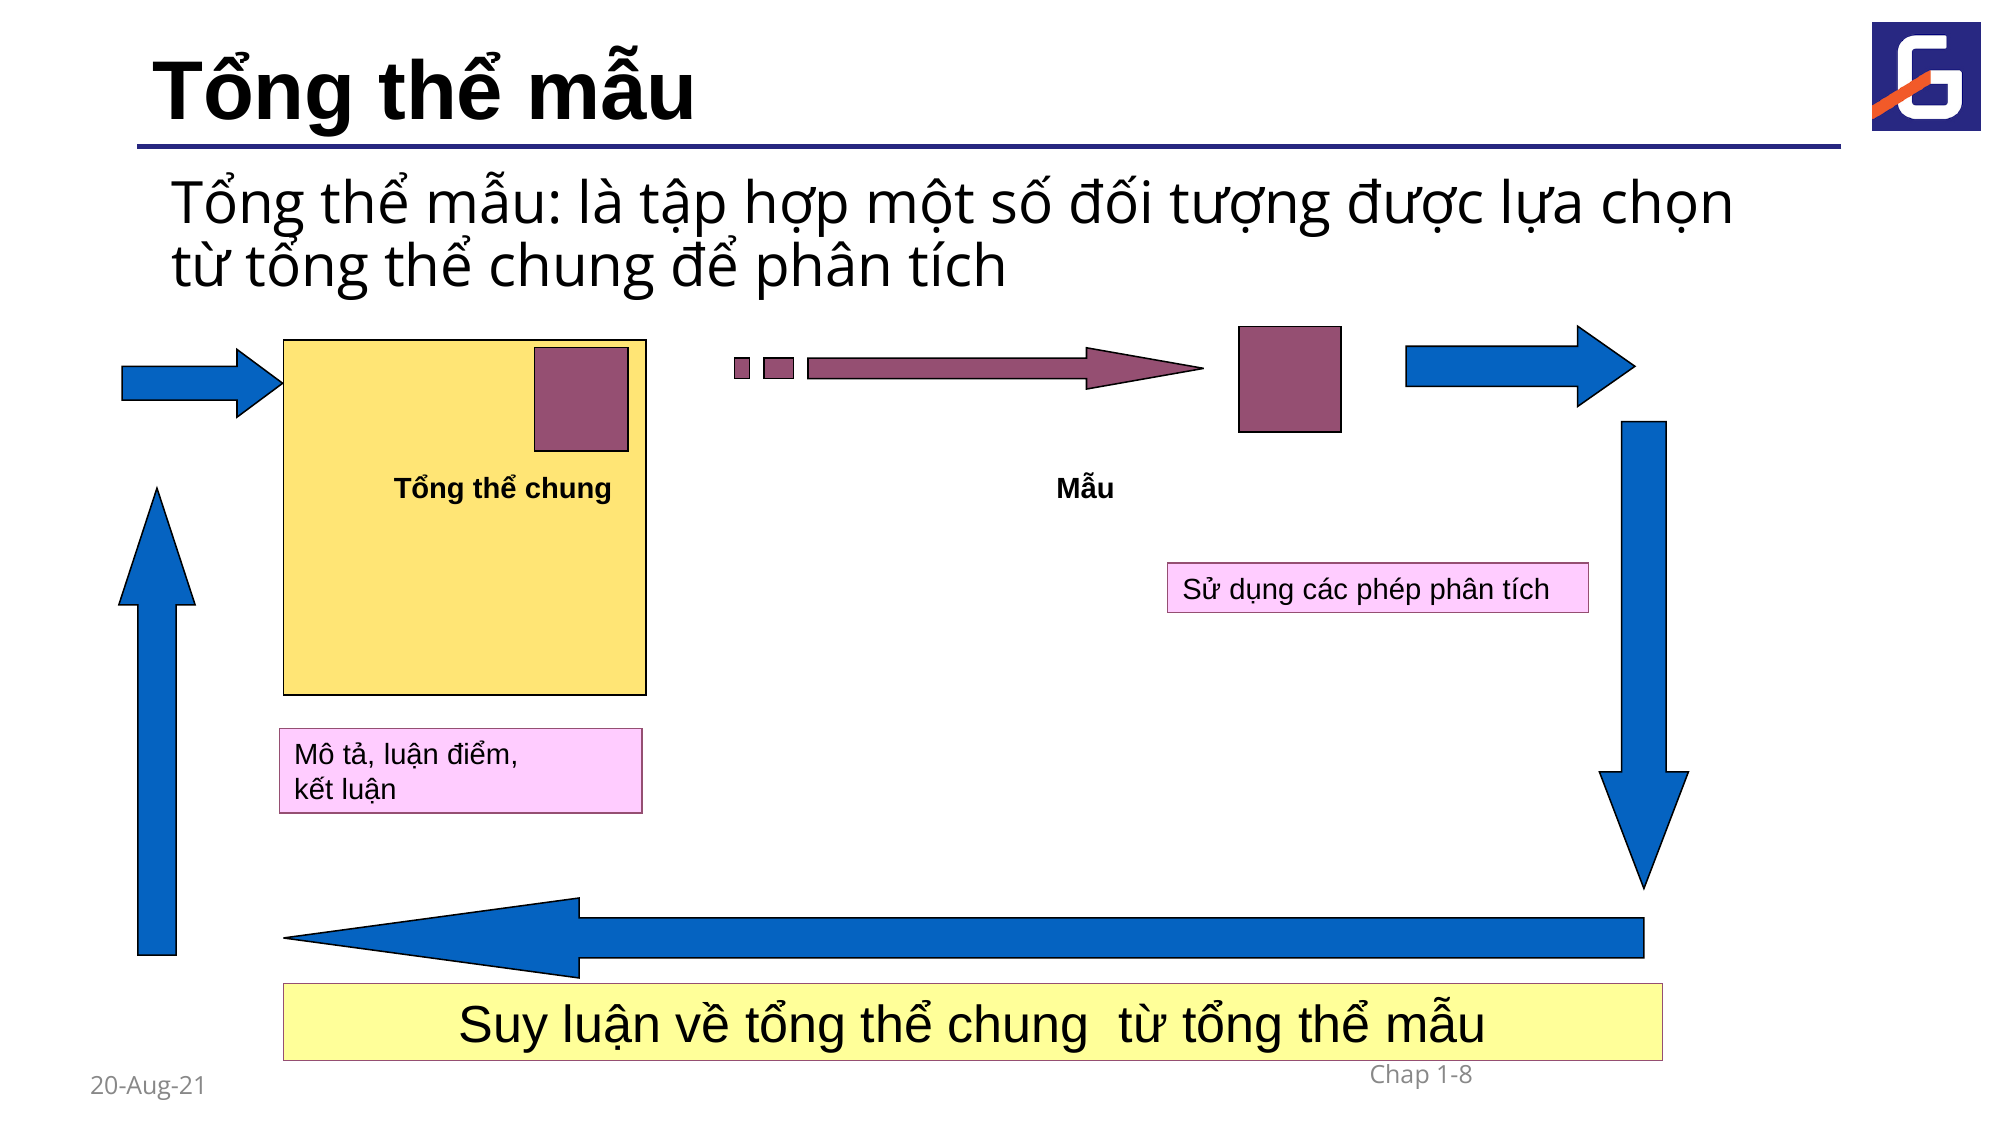

# Tổng thể mẫu
Tổng thể mẫu: là tập hợp một số đối tượng được lựa chọn từ tổng thể chung để phân tích

Tổng thể chung
Mẫu

Sử dụng các phép phân tích
Mô tả, luận điểm,
kết luận

Suy luận về tổng thể chung  từ tổng thể mẫu
Chap 1-8
20-Aug-21